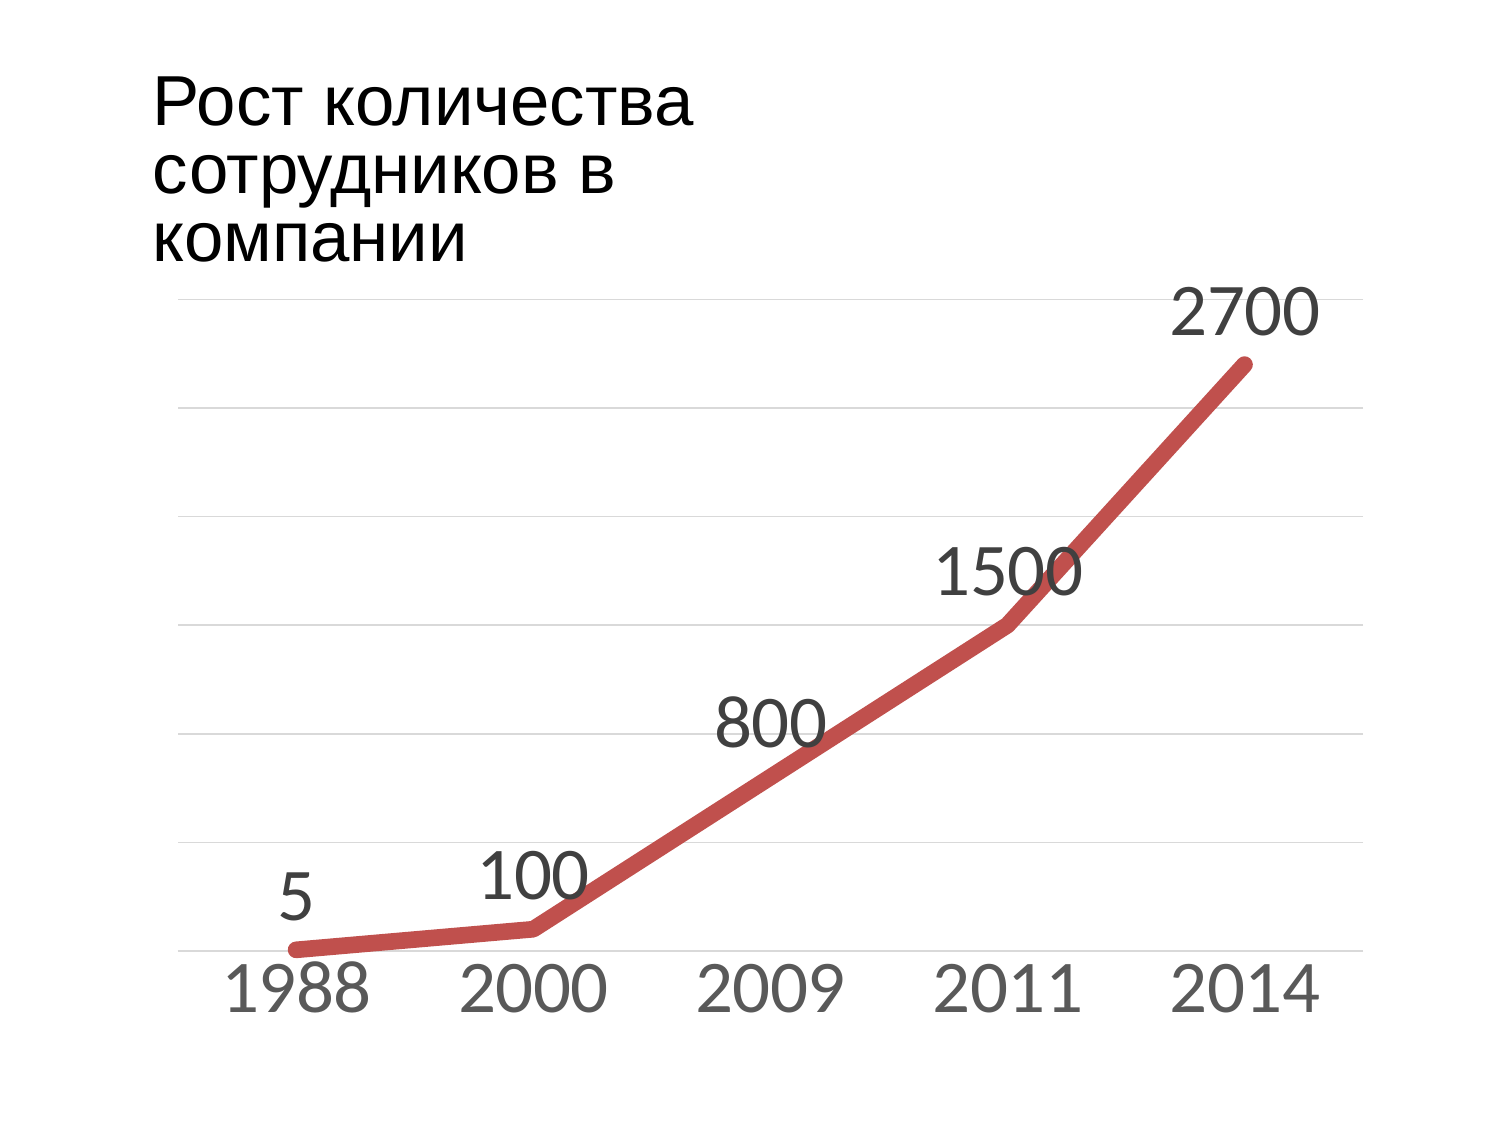

Рост количества сотрудников в компании

### Chart

| Category |  |
|---|---|
| 1988 | 5.0 |
| 2000 | 100.0 |
| 2009 | 800.0 |
| 2011 | 1500.0 |
| 2014 | 2700.0 |